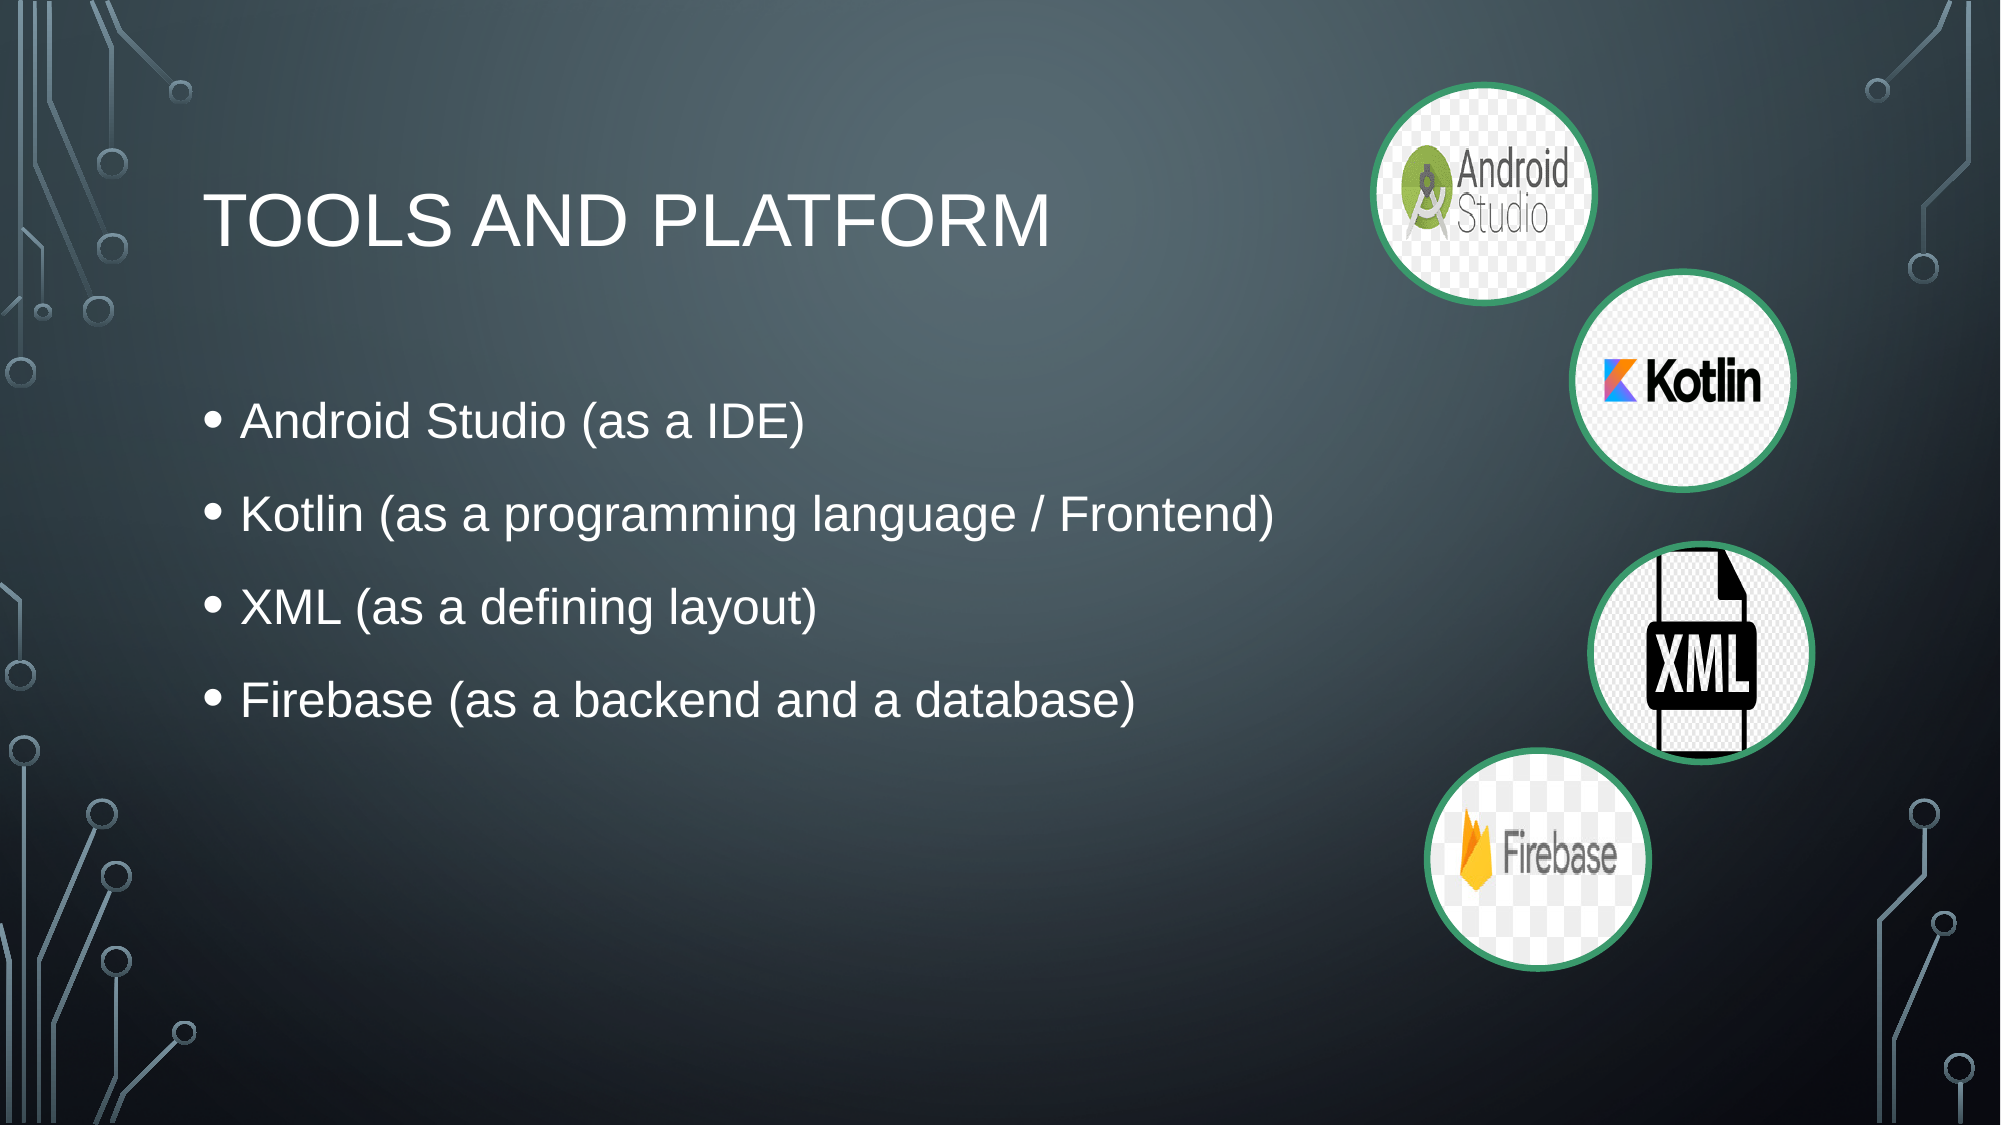

# Tools and platform
Android Studio (as a IDE)
Kotlin (as a programming language / Frontend)
XML (as a defining layout)
Firebase (as a backend and a database)